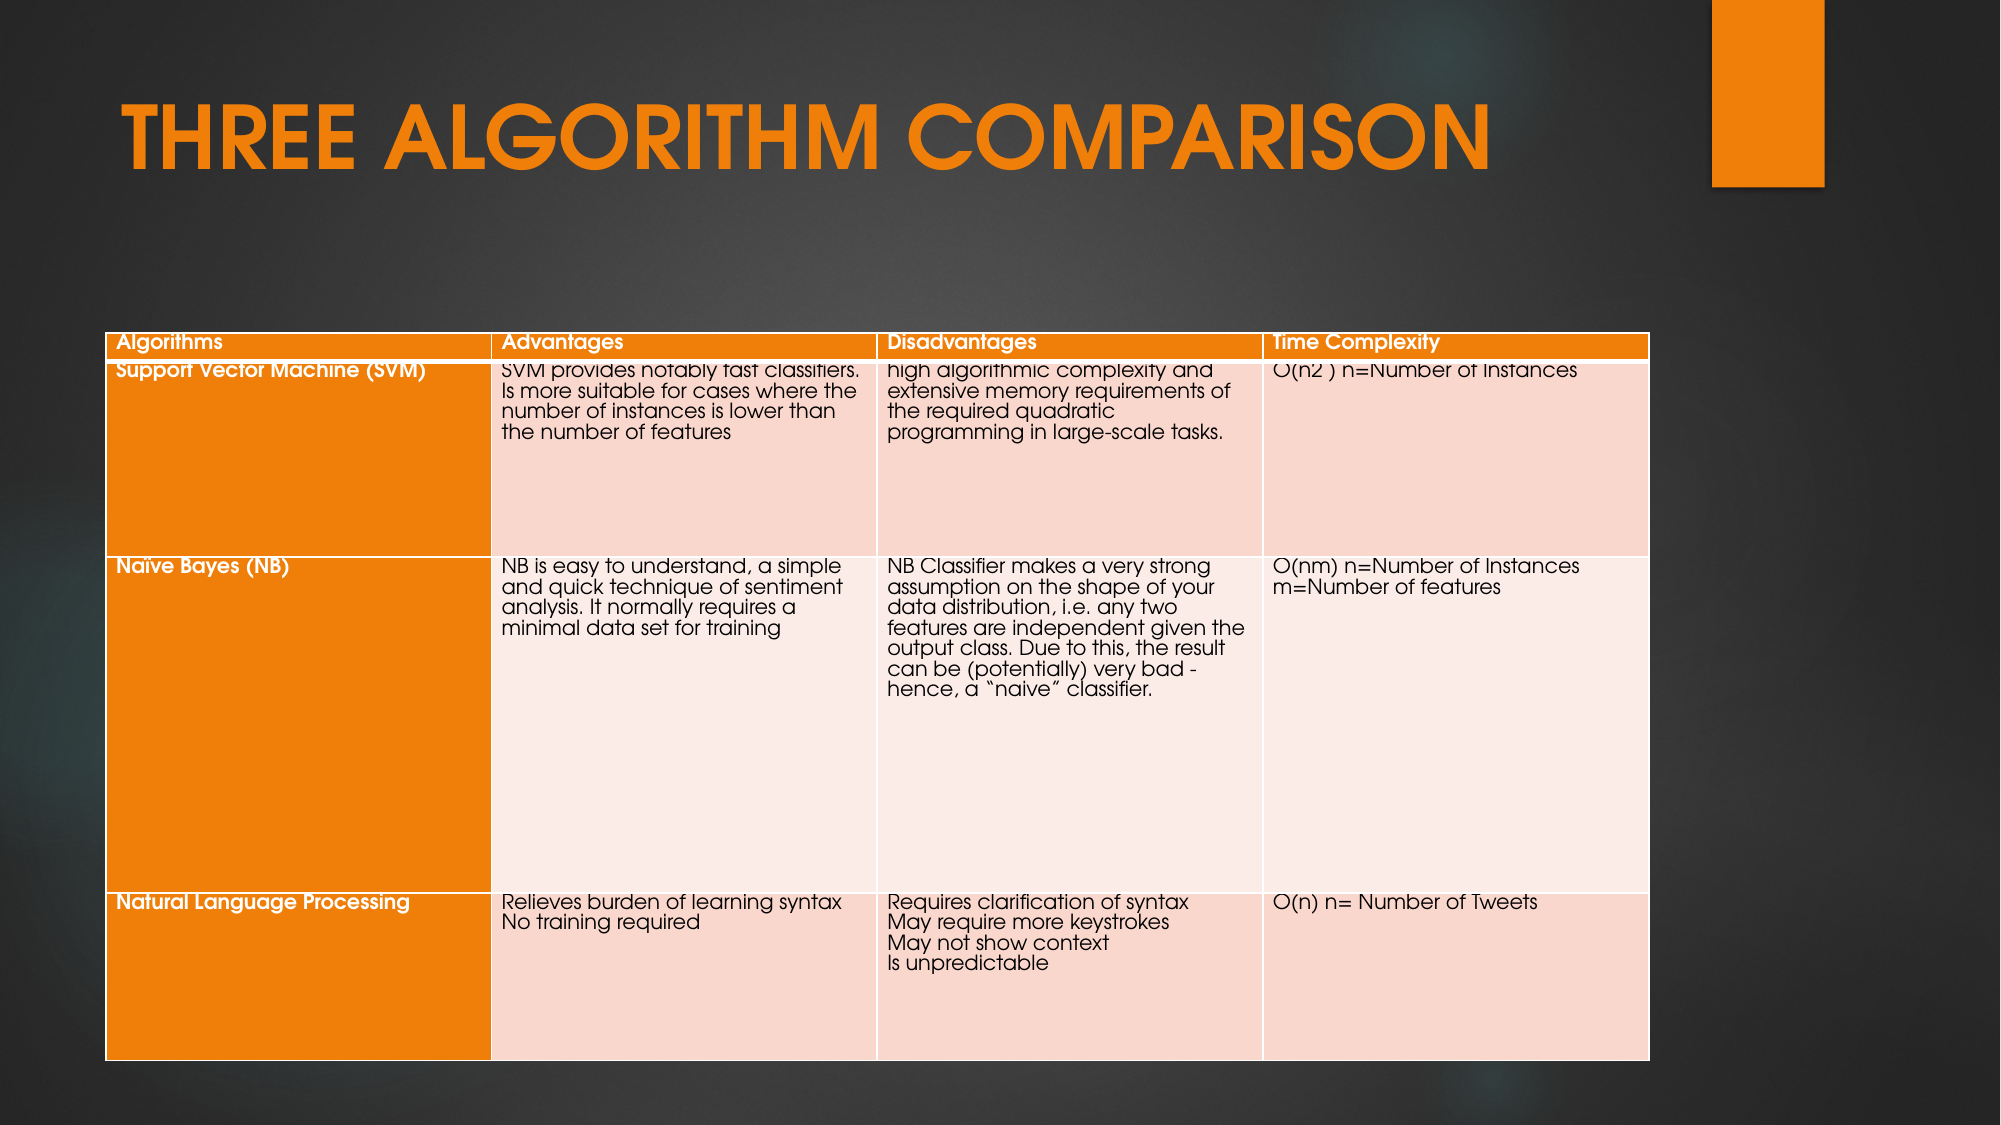

# THREE ALGORITHM COMPARISON
| Algorithms | Advantages | Disadvantages | Time Complexity |
| --- | --- | --- | --- |
| Support Vector Machine (SVM) | SVM provides notably fast classifiers. Is more suitable for cases where the number of instances is lower than the number of features | high algorithmic complexity and extensive memory requirements of the required quadratic programming in large-scale tasks. | O(n2 ) n=Number of Instances |
| Naïve Bayes (NB) | NB is easy to understand, a simple and quick technique of sentiment analysis. It normally requires a minimal data set for training | NB Classifier makes a very strong assumption on the shape of your data distribution, i.e. any two features are independent given the output class. Due to this, the result can be (potentially) very bad - hence, a “naive” classifier. | O(nm) n=Number of Instances m=Number of features |
| Natural Language Processing | Relieves burden of learning syntax No training required | Requires clarification of syntax May require more keystrokes May not show context Is unpredictable | O(n) n= Number of Tweets |